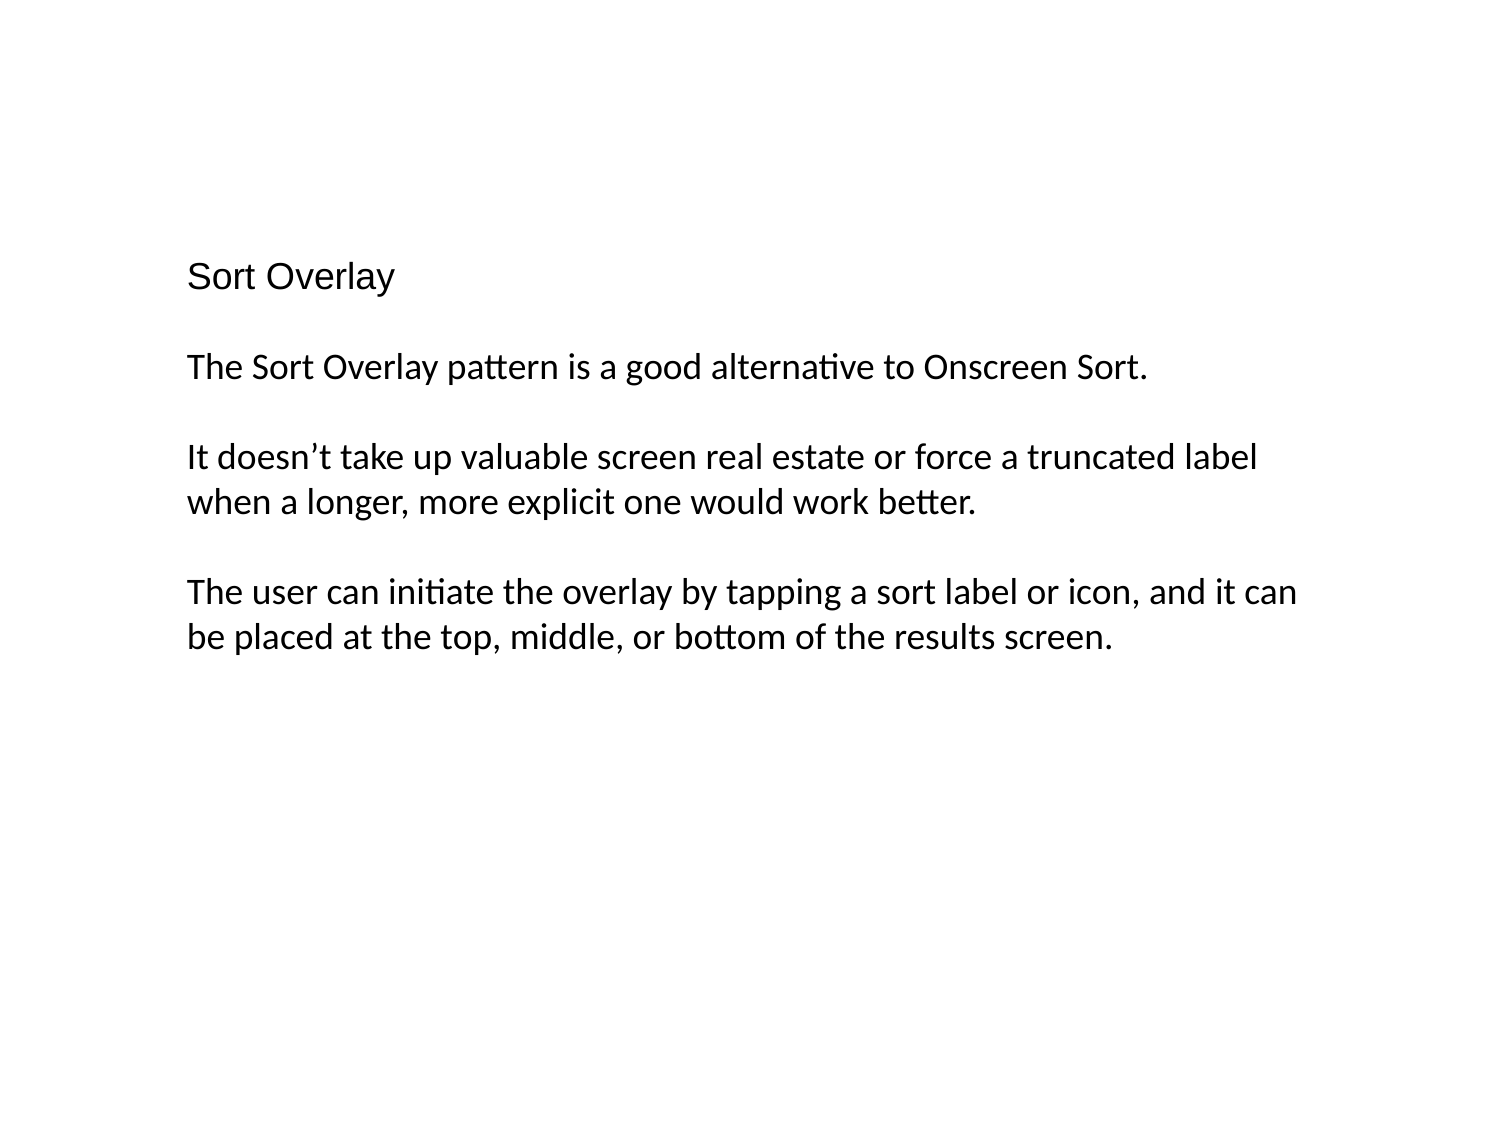

Sort Overlay

The Sort Overlay pattern is a good alternative to Onscreen Sort.

It doesn’t take up valuable screen real estate or force a truncated label when a longer, more explicit one would work better.

The user can initiate the overlay by tapping a sort label or icon, and it can be placed at the top, middle, or bottom of the results screen.